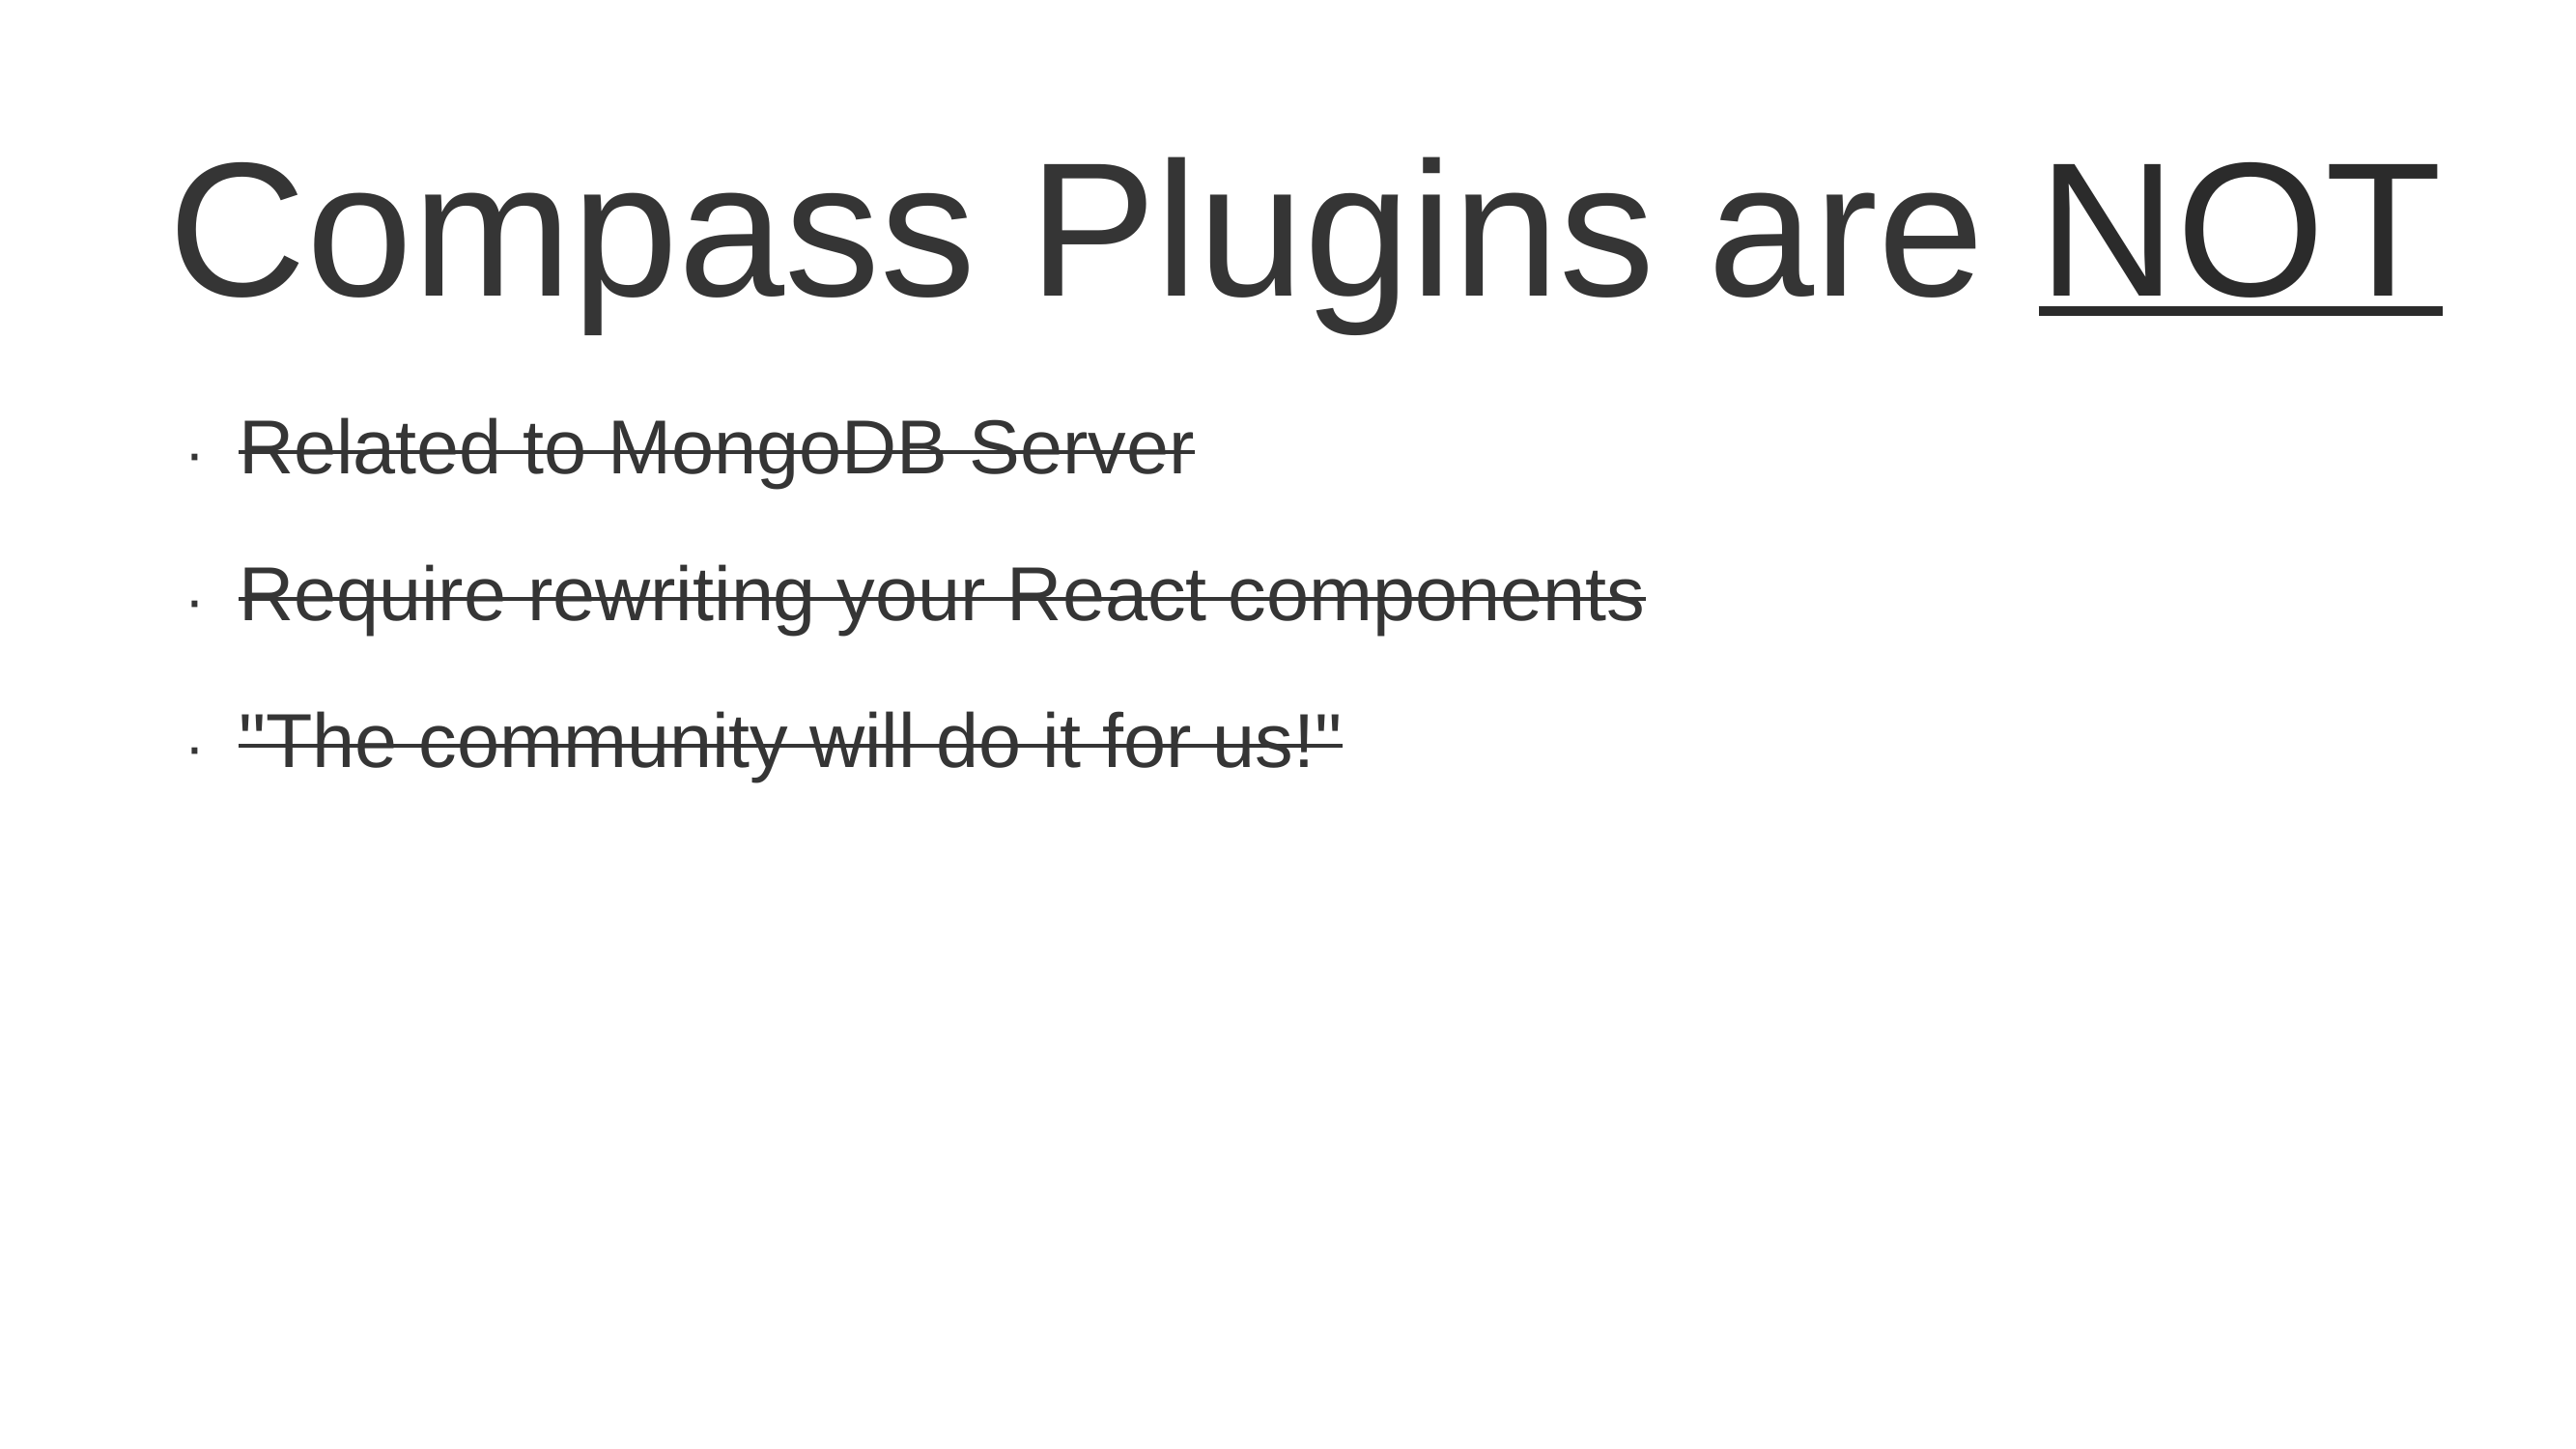

Compass Plugins are NOT

 ·  Related to MongoDB Server

 ·  Require rewriting your React components

 ·  "The community will do it for us!"